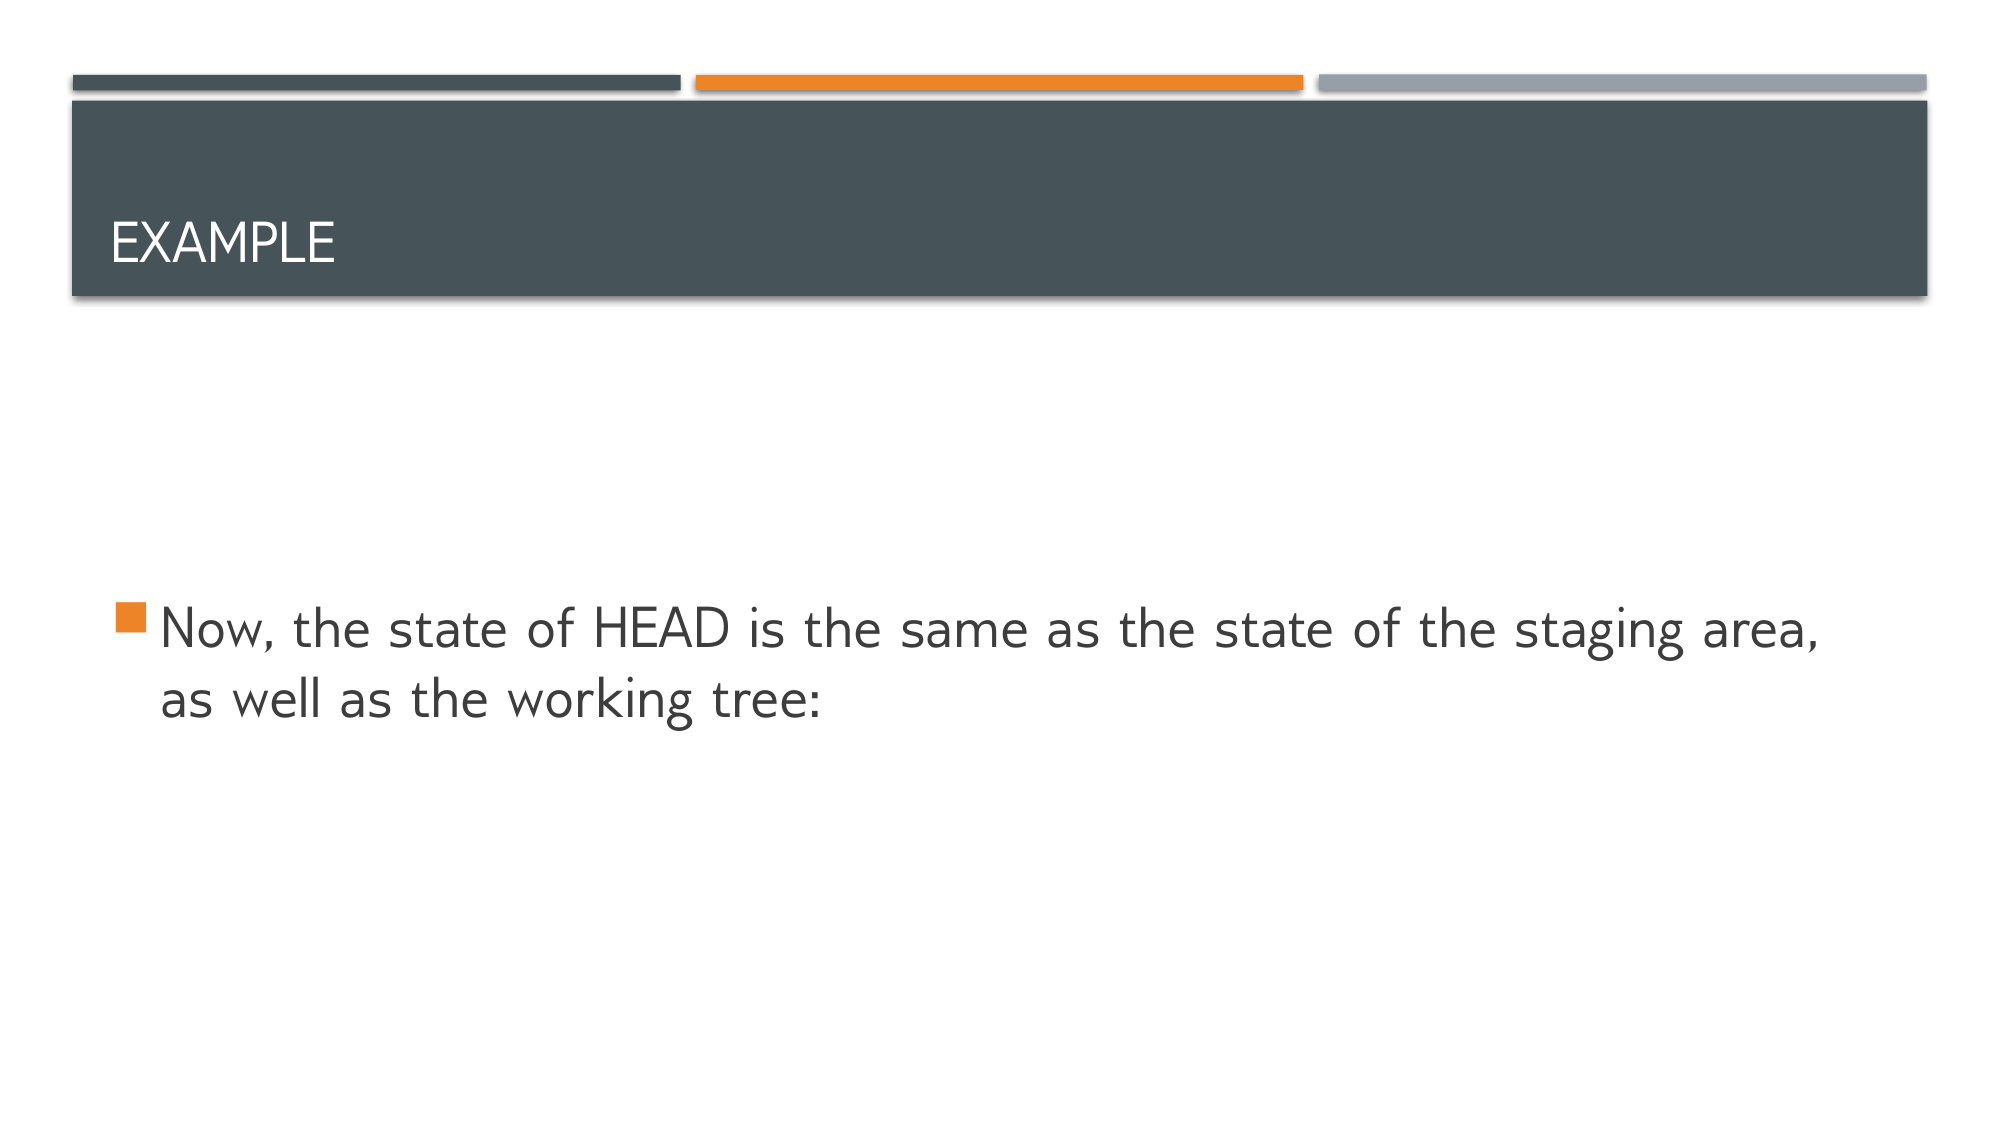

# EXAMPLE
Now, the state of HEAD is the same as the state of the staging area, as well as the working tree: